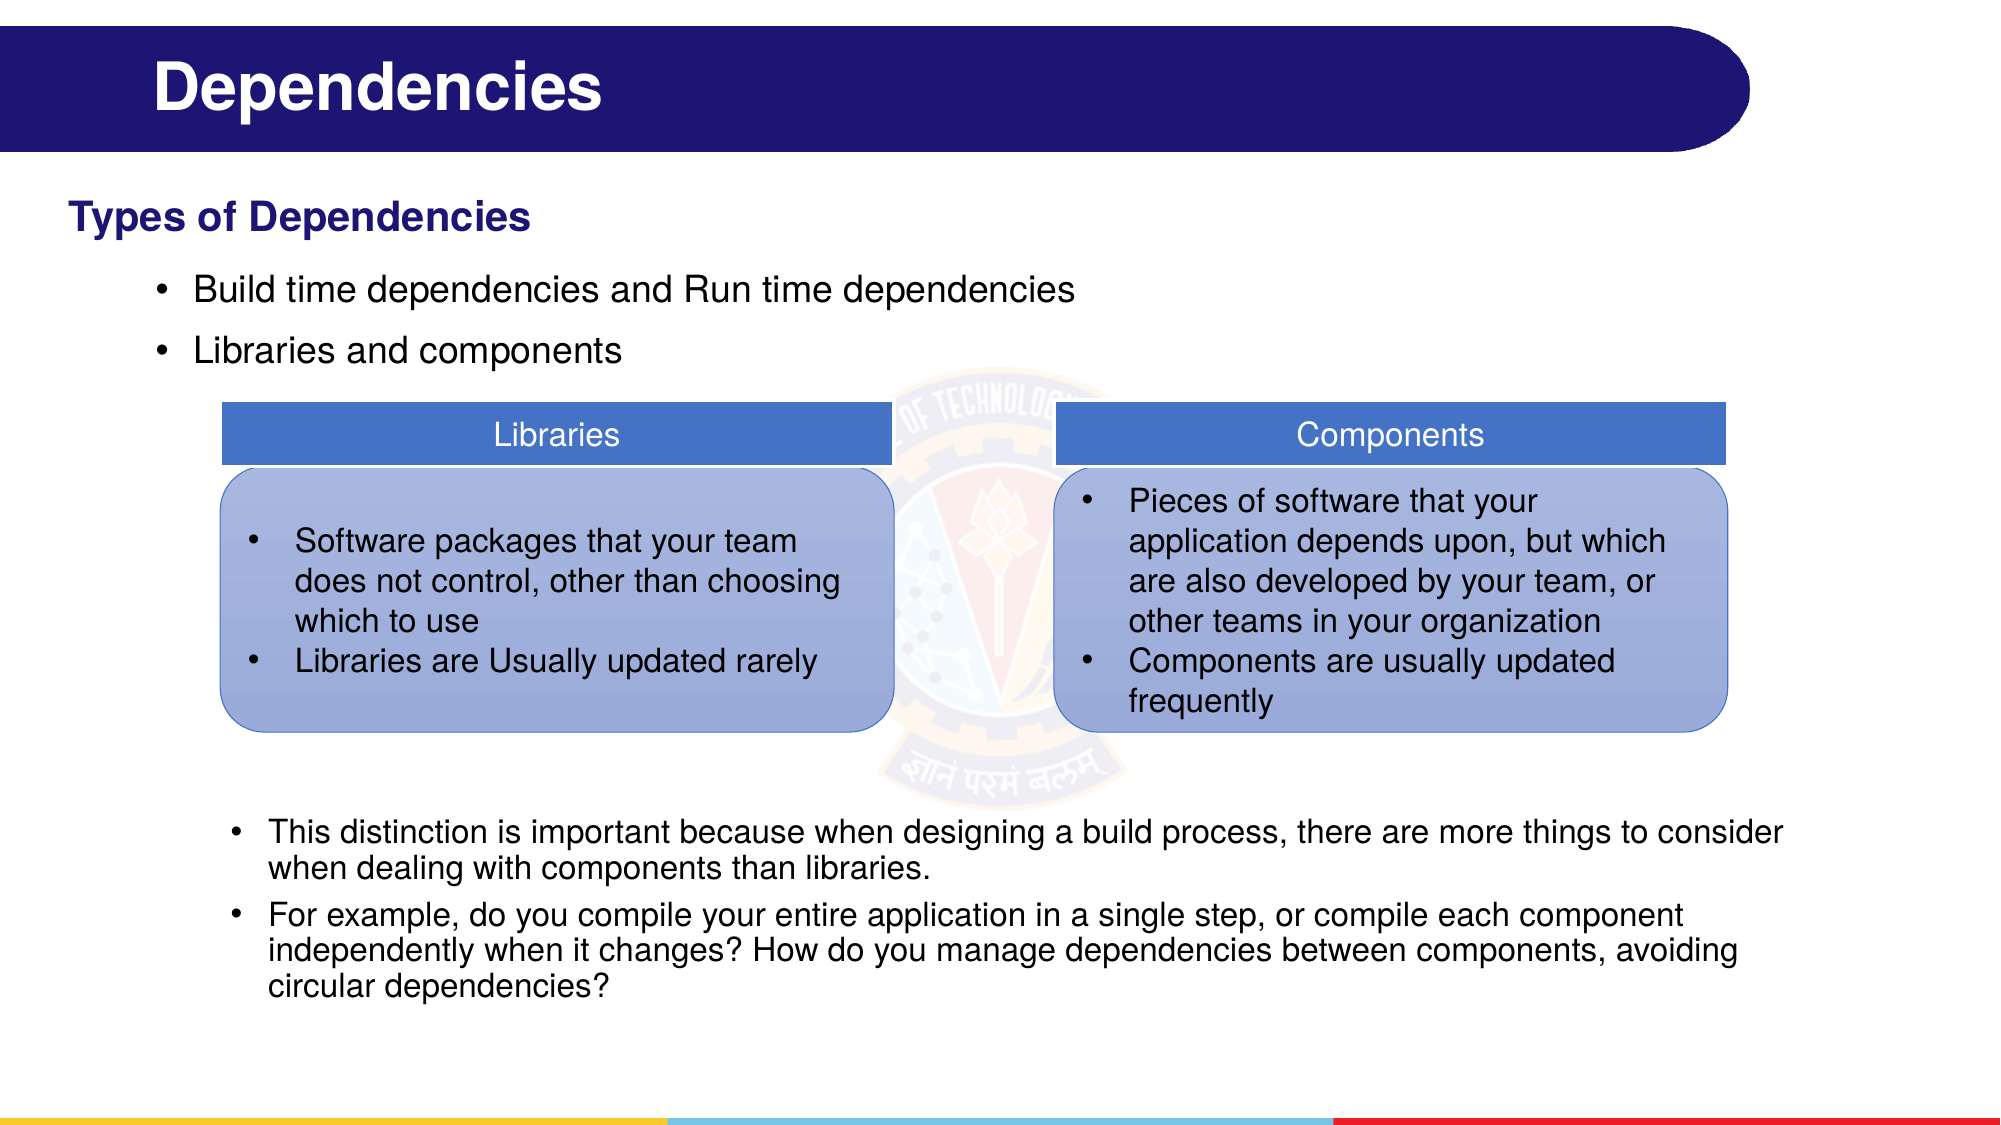

# Dependencies
Types of Dependencies
Build time dependencies and Run time dependencies
Libraries and components

This distinction is important because when designing a build process, there are more things to consider when dealing with components than libraries.
For example, do you compile your entire application in a single step, or compile each component independently when it changes? How do you manage dependencies between components, avoiding circular dependencies?

Libraries
Components
Software packages that your team does not control, other than choosing which to use
Libraries are Usually updated rarely
Pieces of software that your application depends upon, but which are also developed by your team, or other teams in your organization
Components are usually updated frequently